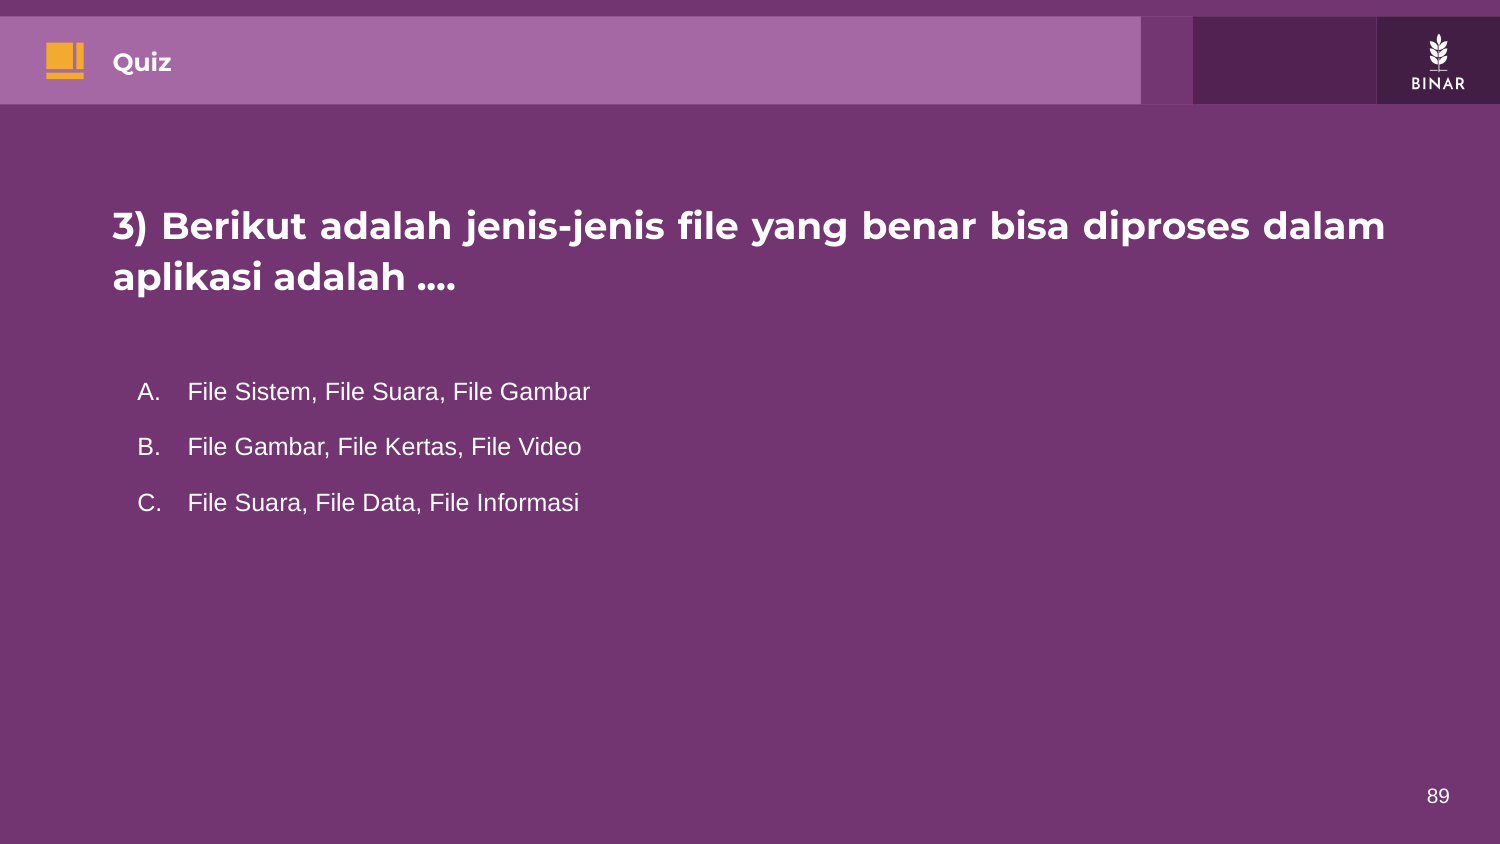

# Quiz
3) Berikut adalah jenis-jenis file yang benar bisa diproses dalam aplikasi adalah ....

File Sistem, File Suara, File Gambar
File Gambar, File Kertas, File Video
File Suara, File Data, File Informasi